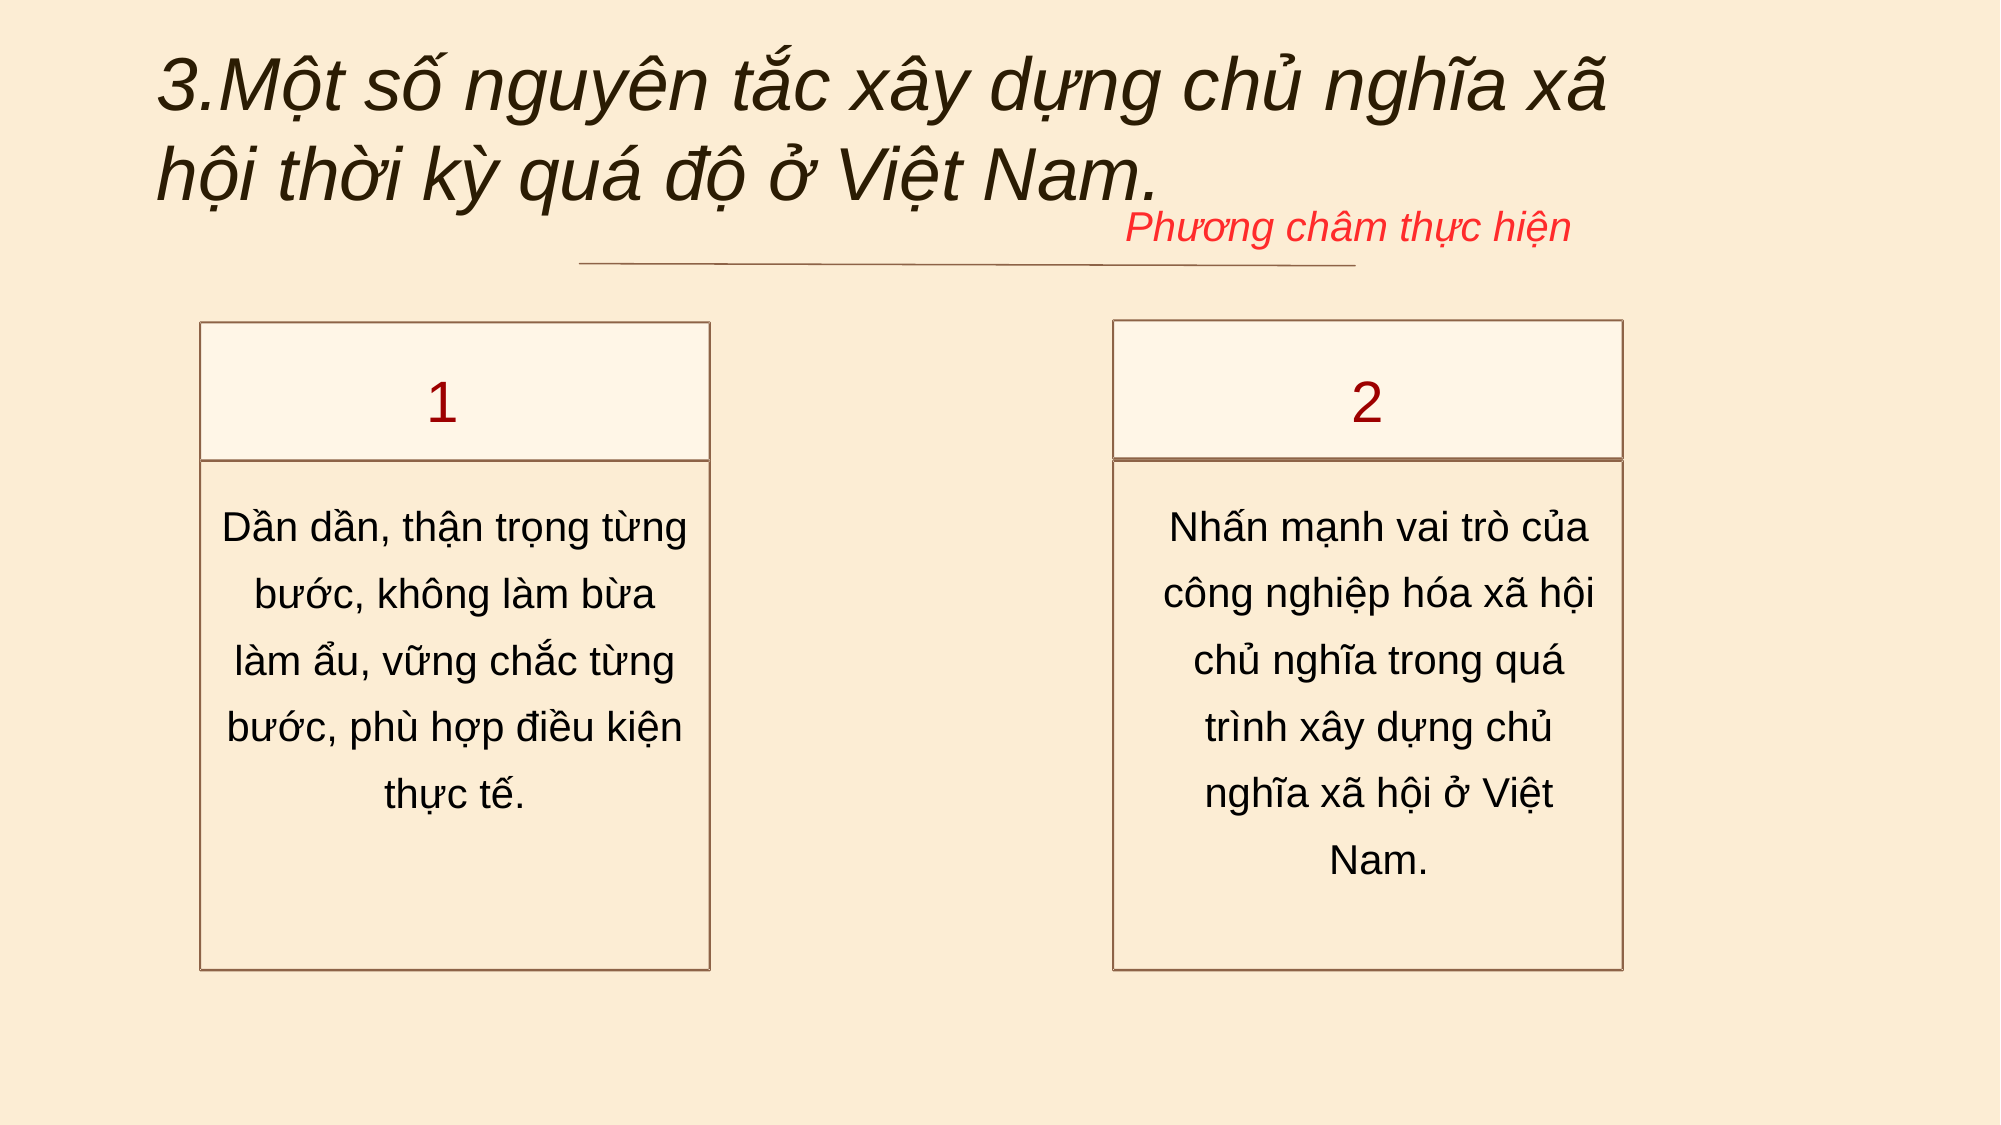

3.Một số nguyên tắc xây dựng chủ nghĩa xã hội thời kỳ quá độ ở Việt Nam.
Phương châm thực hiện

2
1

Nhấn mạnh vai trò của công nghiệp hóa xã hội chủ nghĩa trong quá trình xây dựng chủ nghĩa xã hội ở Việt Nam.
Dần dần, thận trọng từng bước, không làm bừa làm ẩu, vững chắc từng bước, phù hợp điều kiện thực tế.